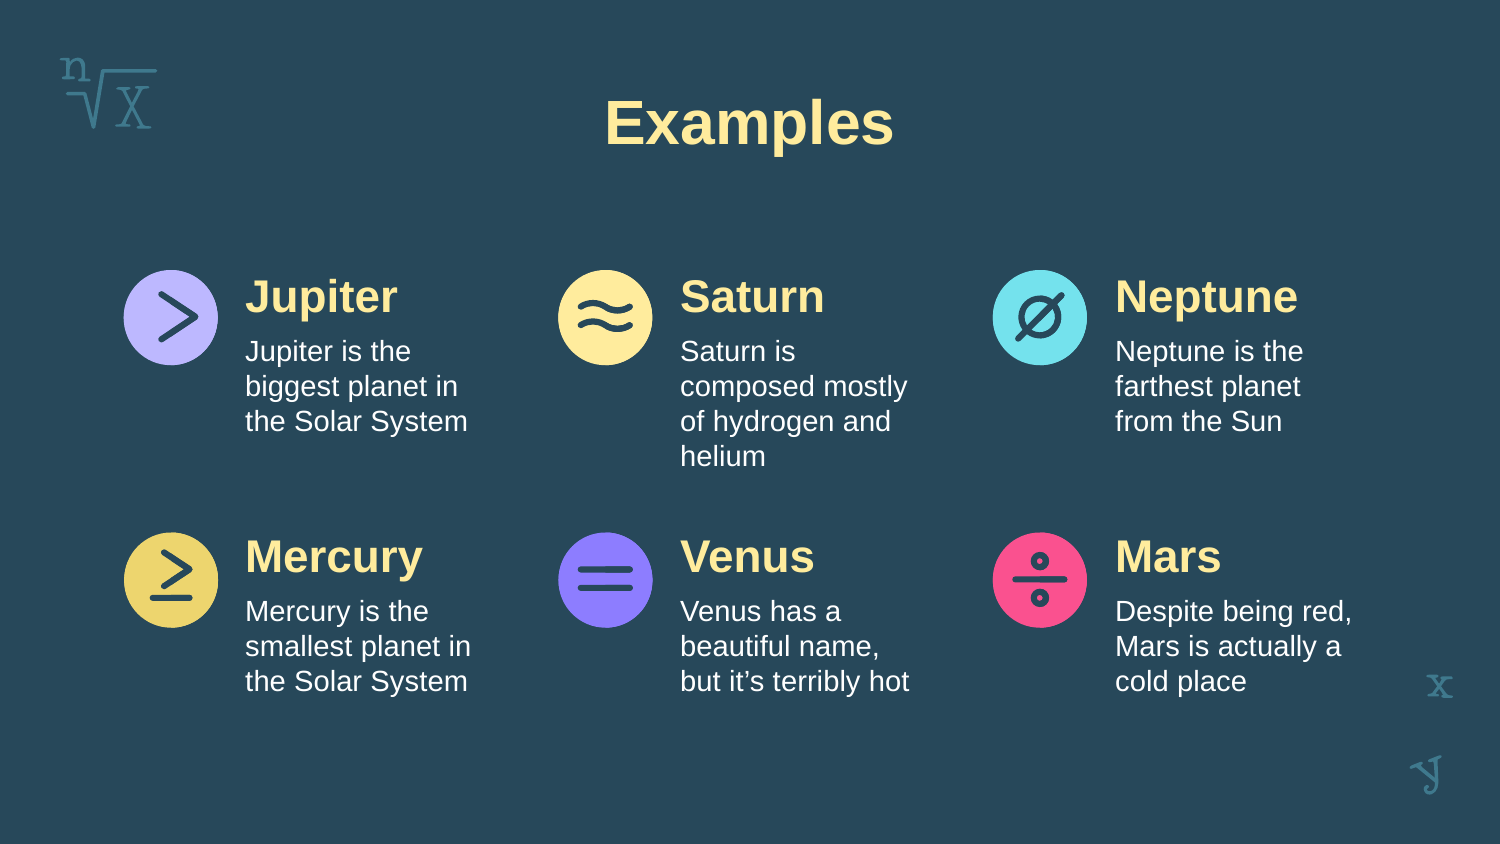

# Examples
Jupiter
Saturn
Neptune

Jupiter is the biggest planet in the Solar System
Saturn is composed mostly of hydrogen and helium
Neptune is the farthest planet from the Sun
Mercury
Venus
Mars

Mercury is the smallest planet in the Solar System
Venus has a beautiful name, but it’s terribly hot
Despite being red, Mars is actually a cold place